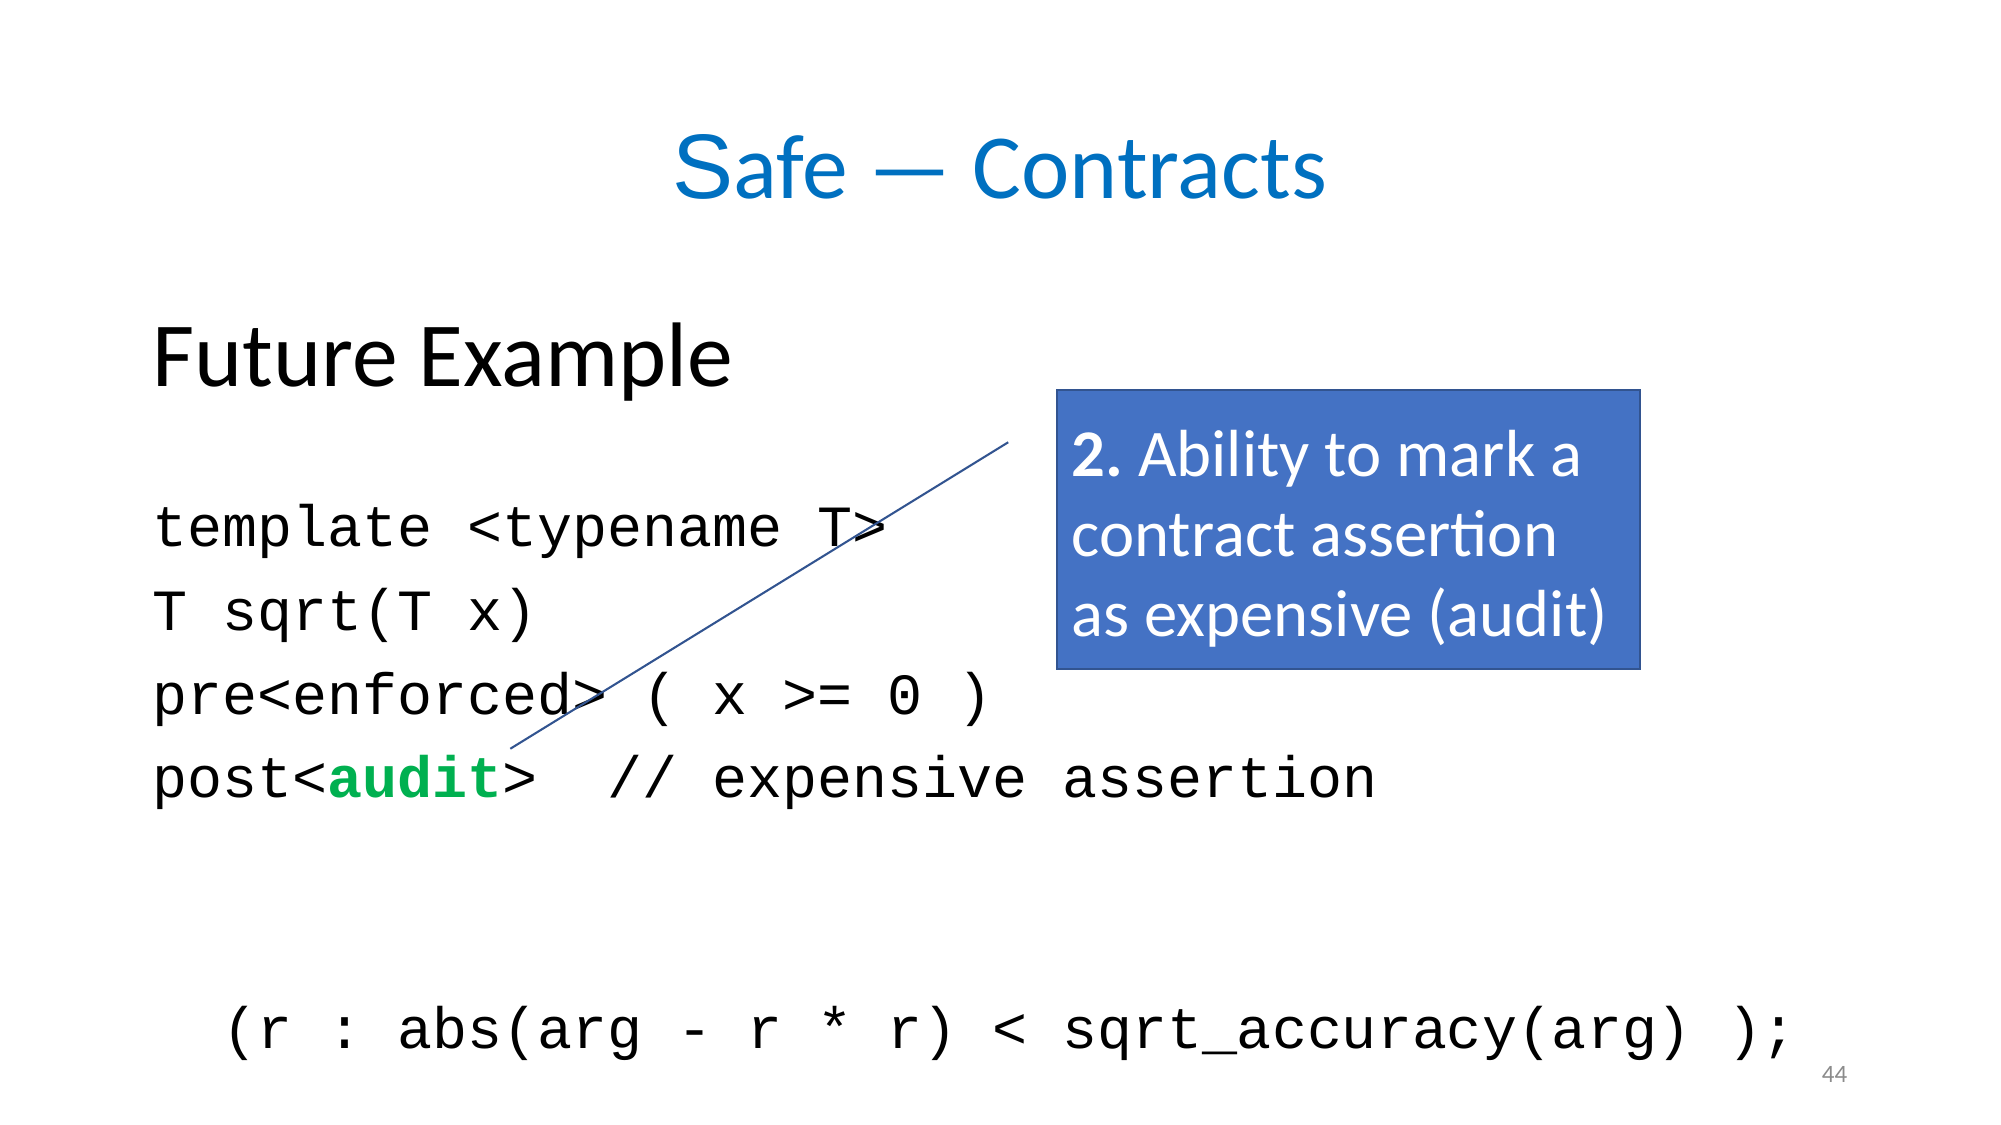

# Safe — Contracts
Future Example
template <typename T>
T sqrt(T x)
pre<enforced> ( x >= 0 )
post<audit>  // expensive assertion

  (r : abs(arg - r * r) < sqrt_accuracy(arg) );

2. Ability to mark a
contract assertion
as expensive (audit)
44